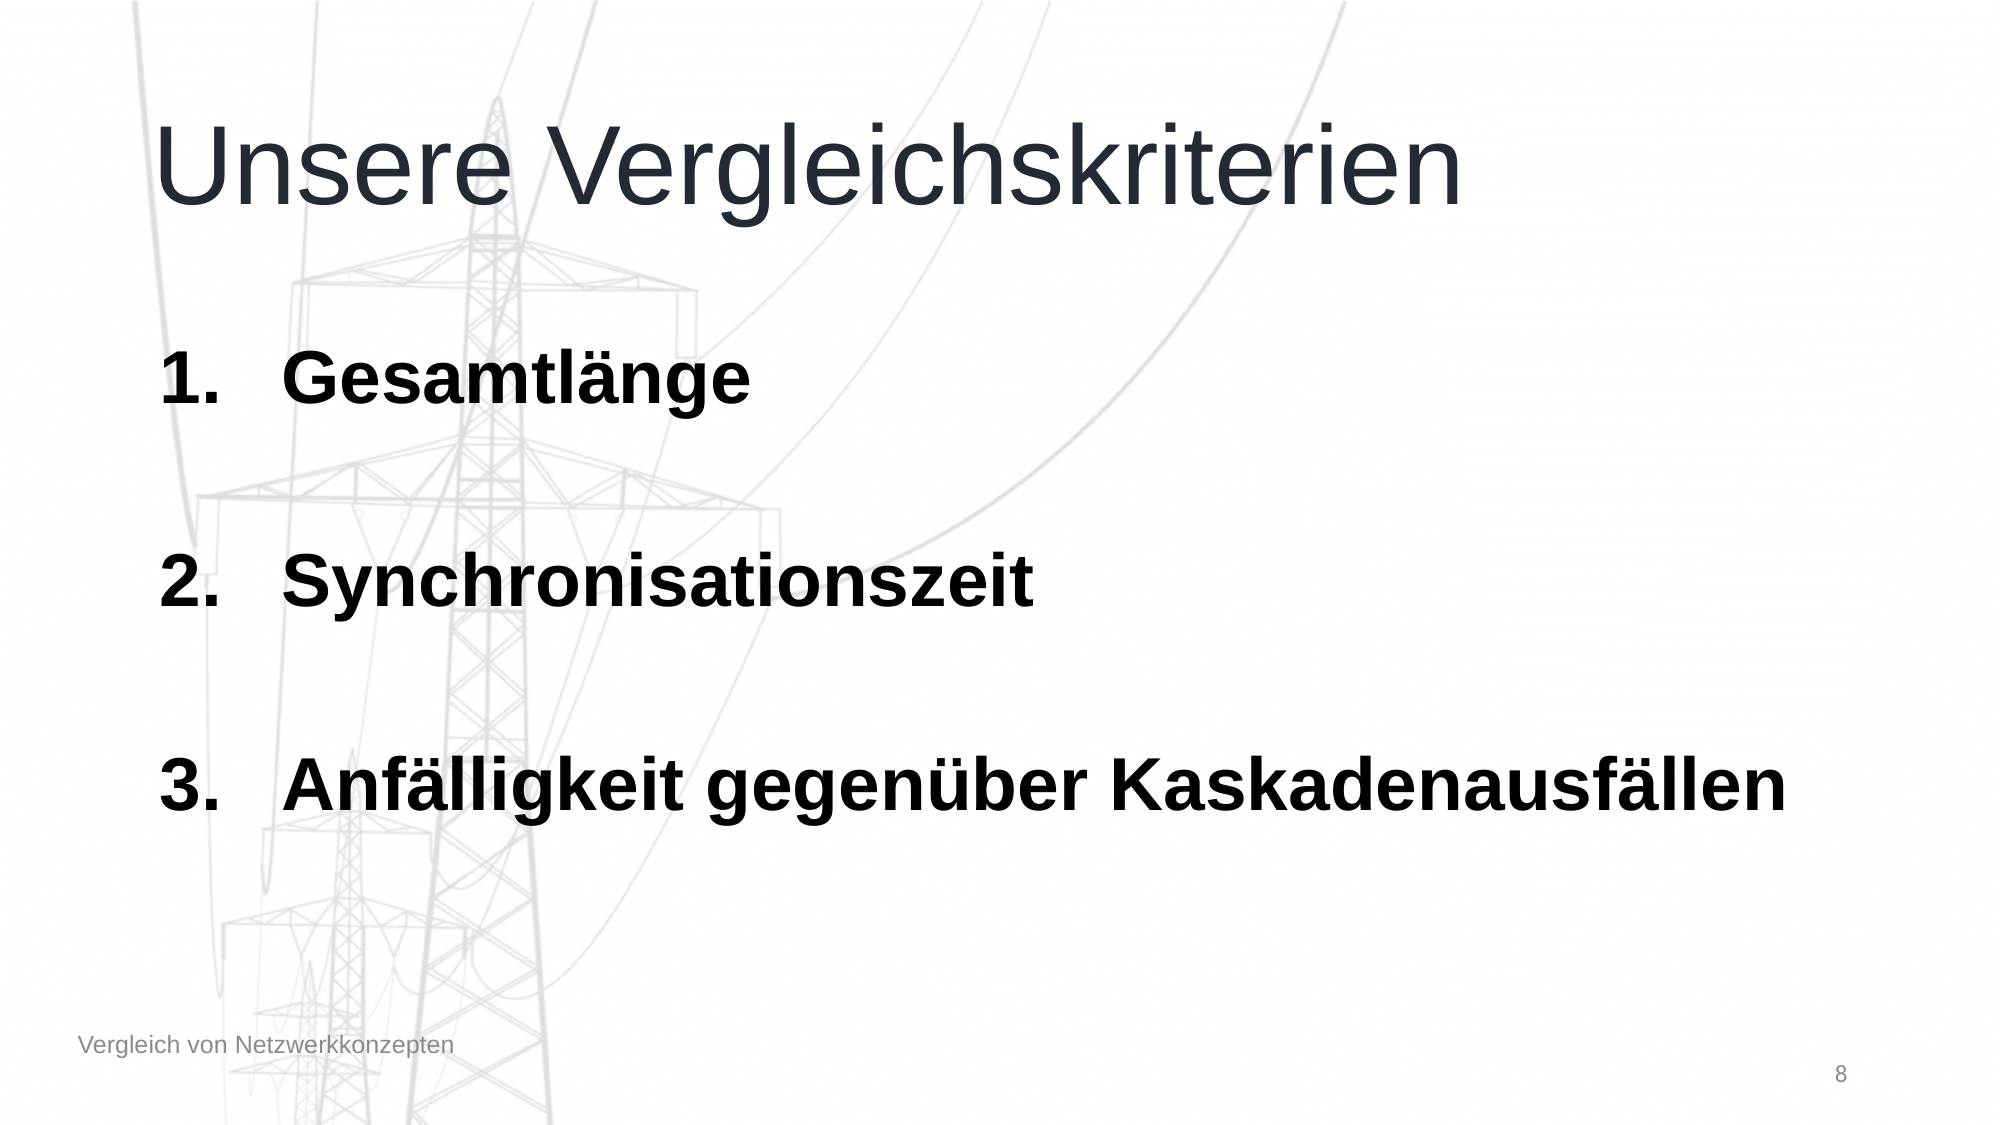

# Unsere Vergleichskriterien
Gesamtlänge

Synchronisationszeit

Anfälligkeit gegenüber Kaskadenausfällen

Vergleich von Netzwerkkonzepten
8